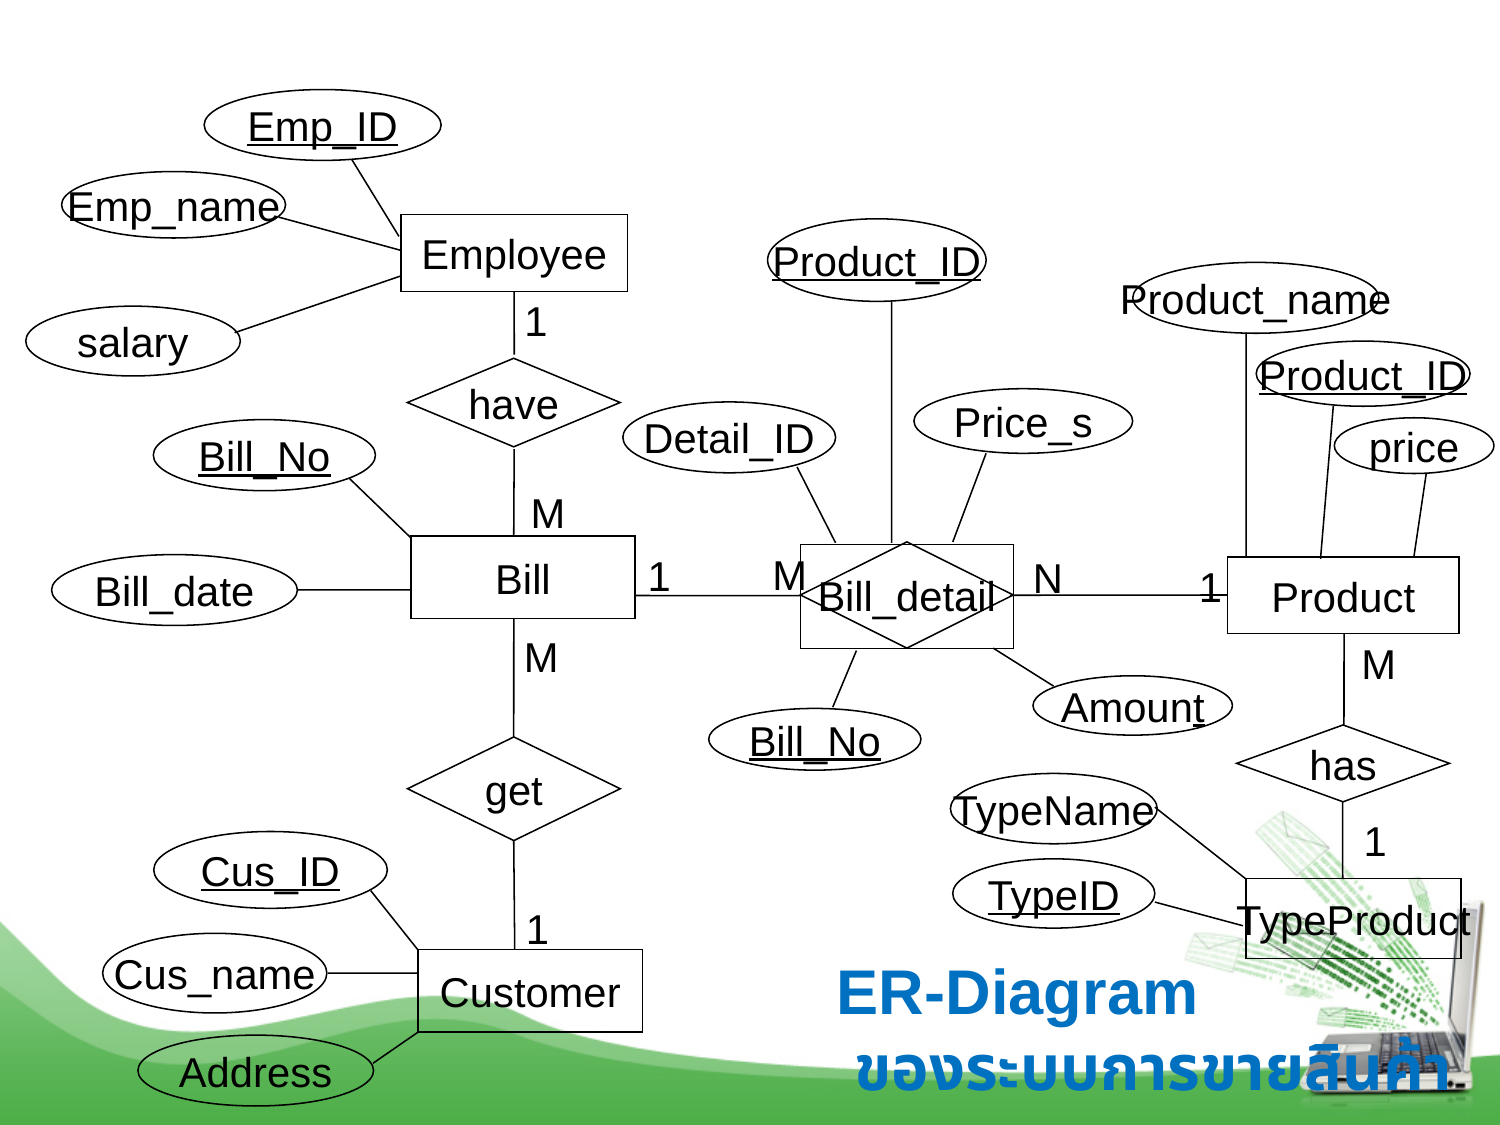

125
Emp_ID

Emp_name
Employee

Product_ID
Product_name

1

salary

Product_ID
have
Price_s
Detail_ID

price
Bill_No

M
Bill
M
1
Bill_detail
N

1
Bill_date
Product

M
M

Amount
Bill_No
has
get
TypeName

1
Cus_ID

TypeID
TypeProduct

1

Cus_name
Customer

Address
# ER-Diagram ของระบบการขายสินค้า